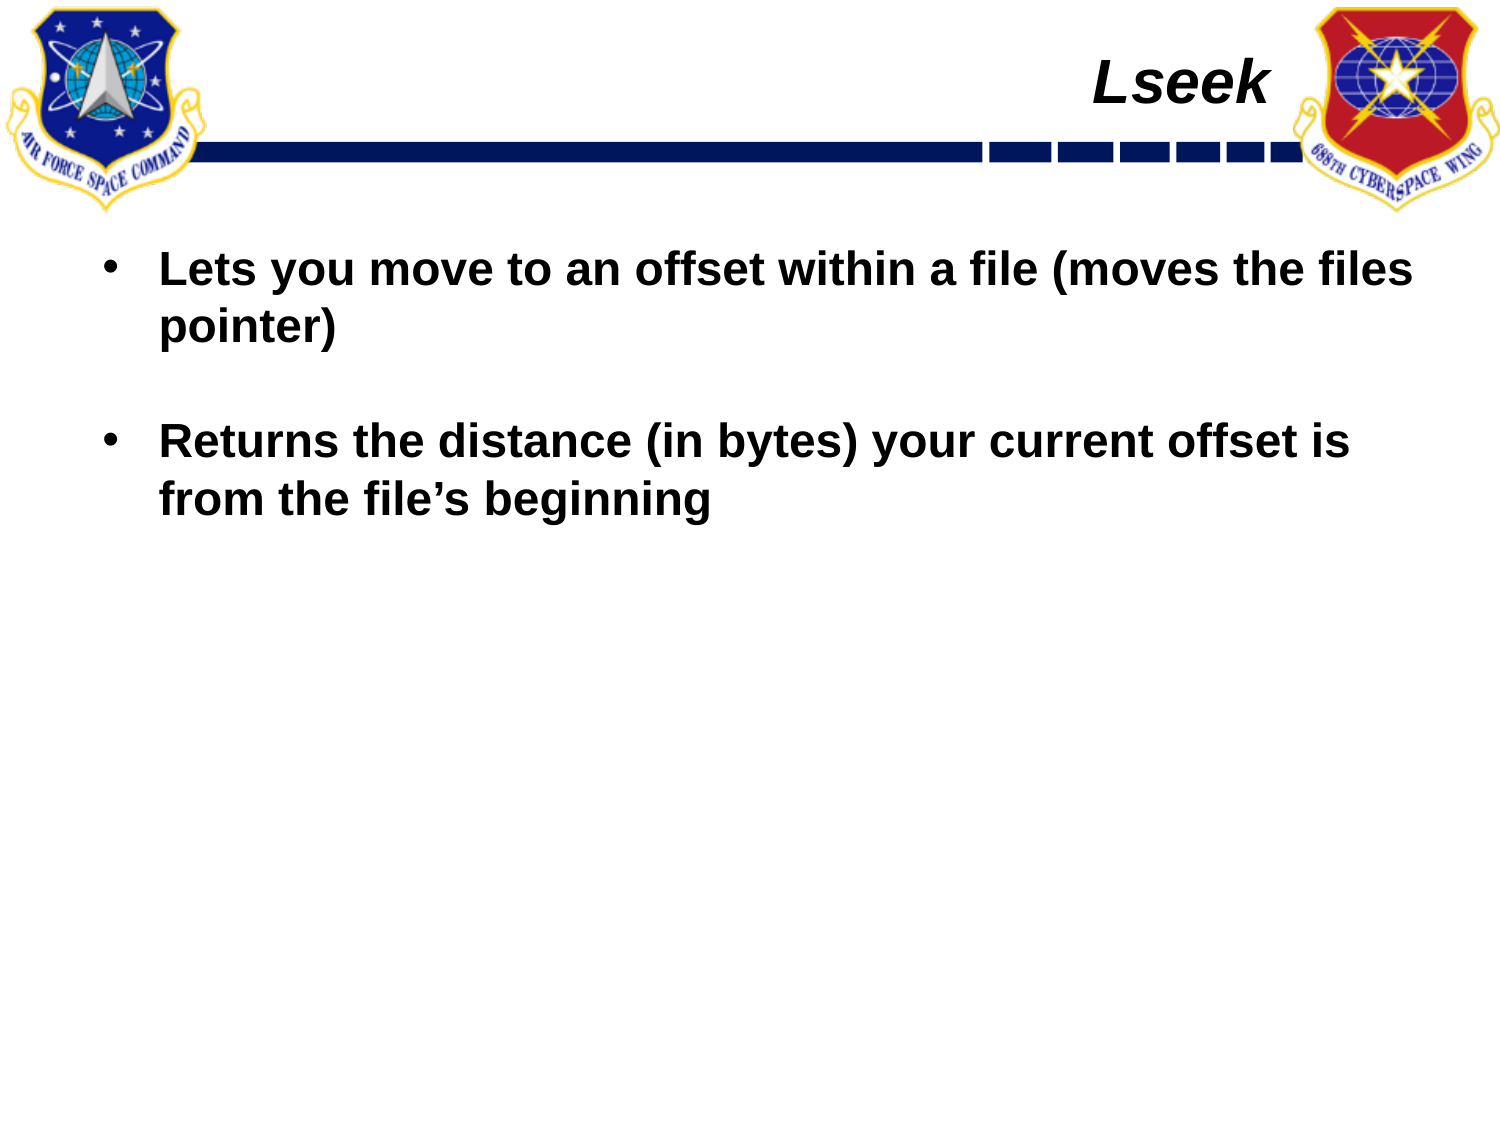

# Lseek
Lets you move to an offset within a file (moves the files pointer)

Returns the distance (in bytes) your current offset is from the file’s beginning